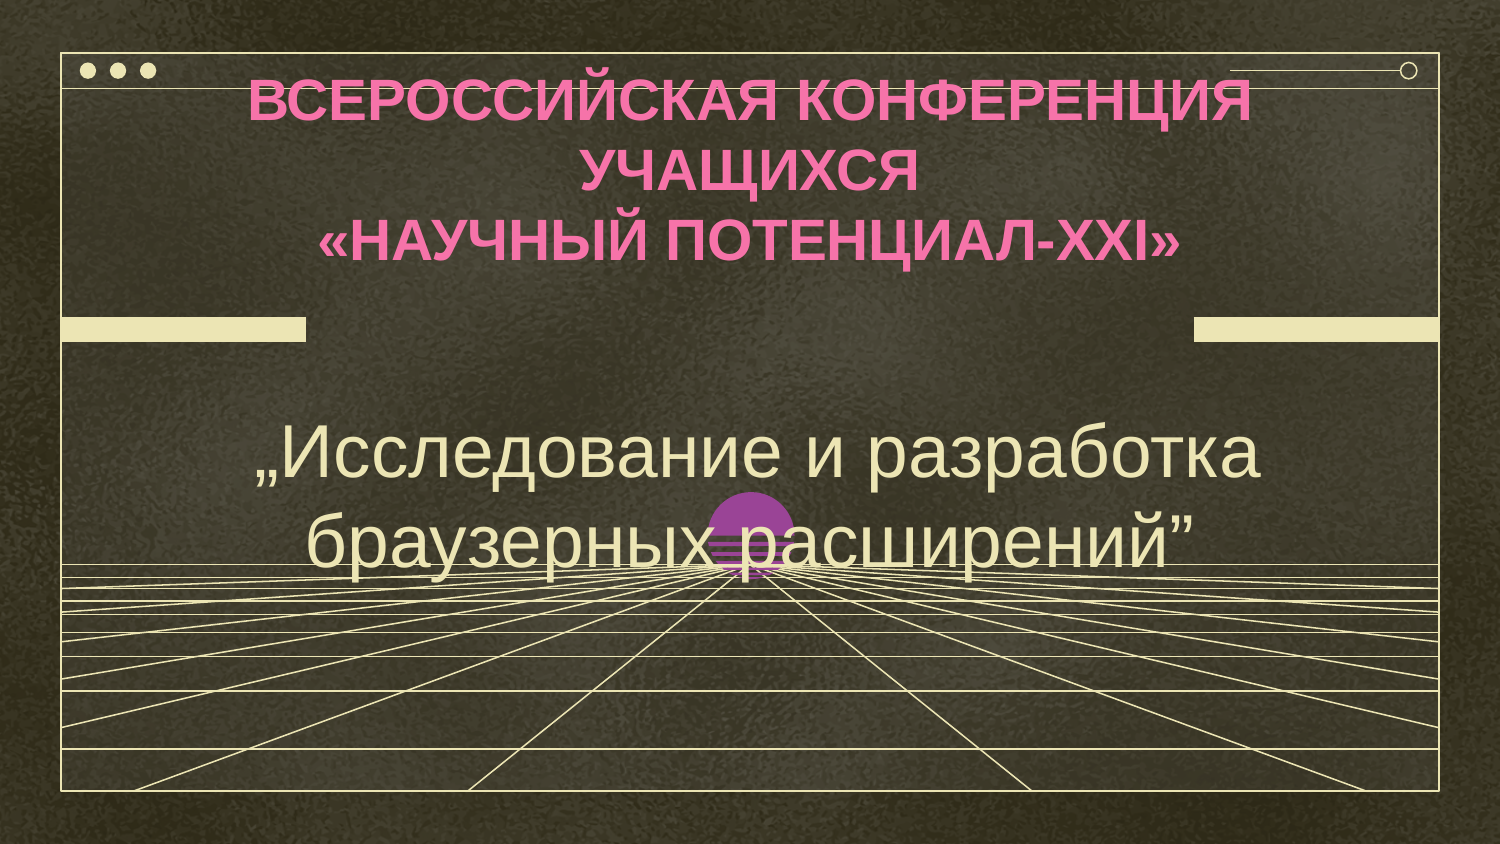

# ВСЕРОССИЙСКАЯ КОНФЕРЕНЦИЯ УЧАЩИХСЯ «НАУЧНЫЙ ПОТЕНЦИАЛ-XXI» „Исследование и разработка браузерных расширений”